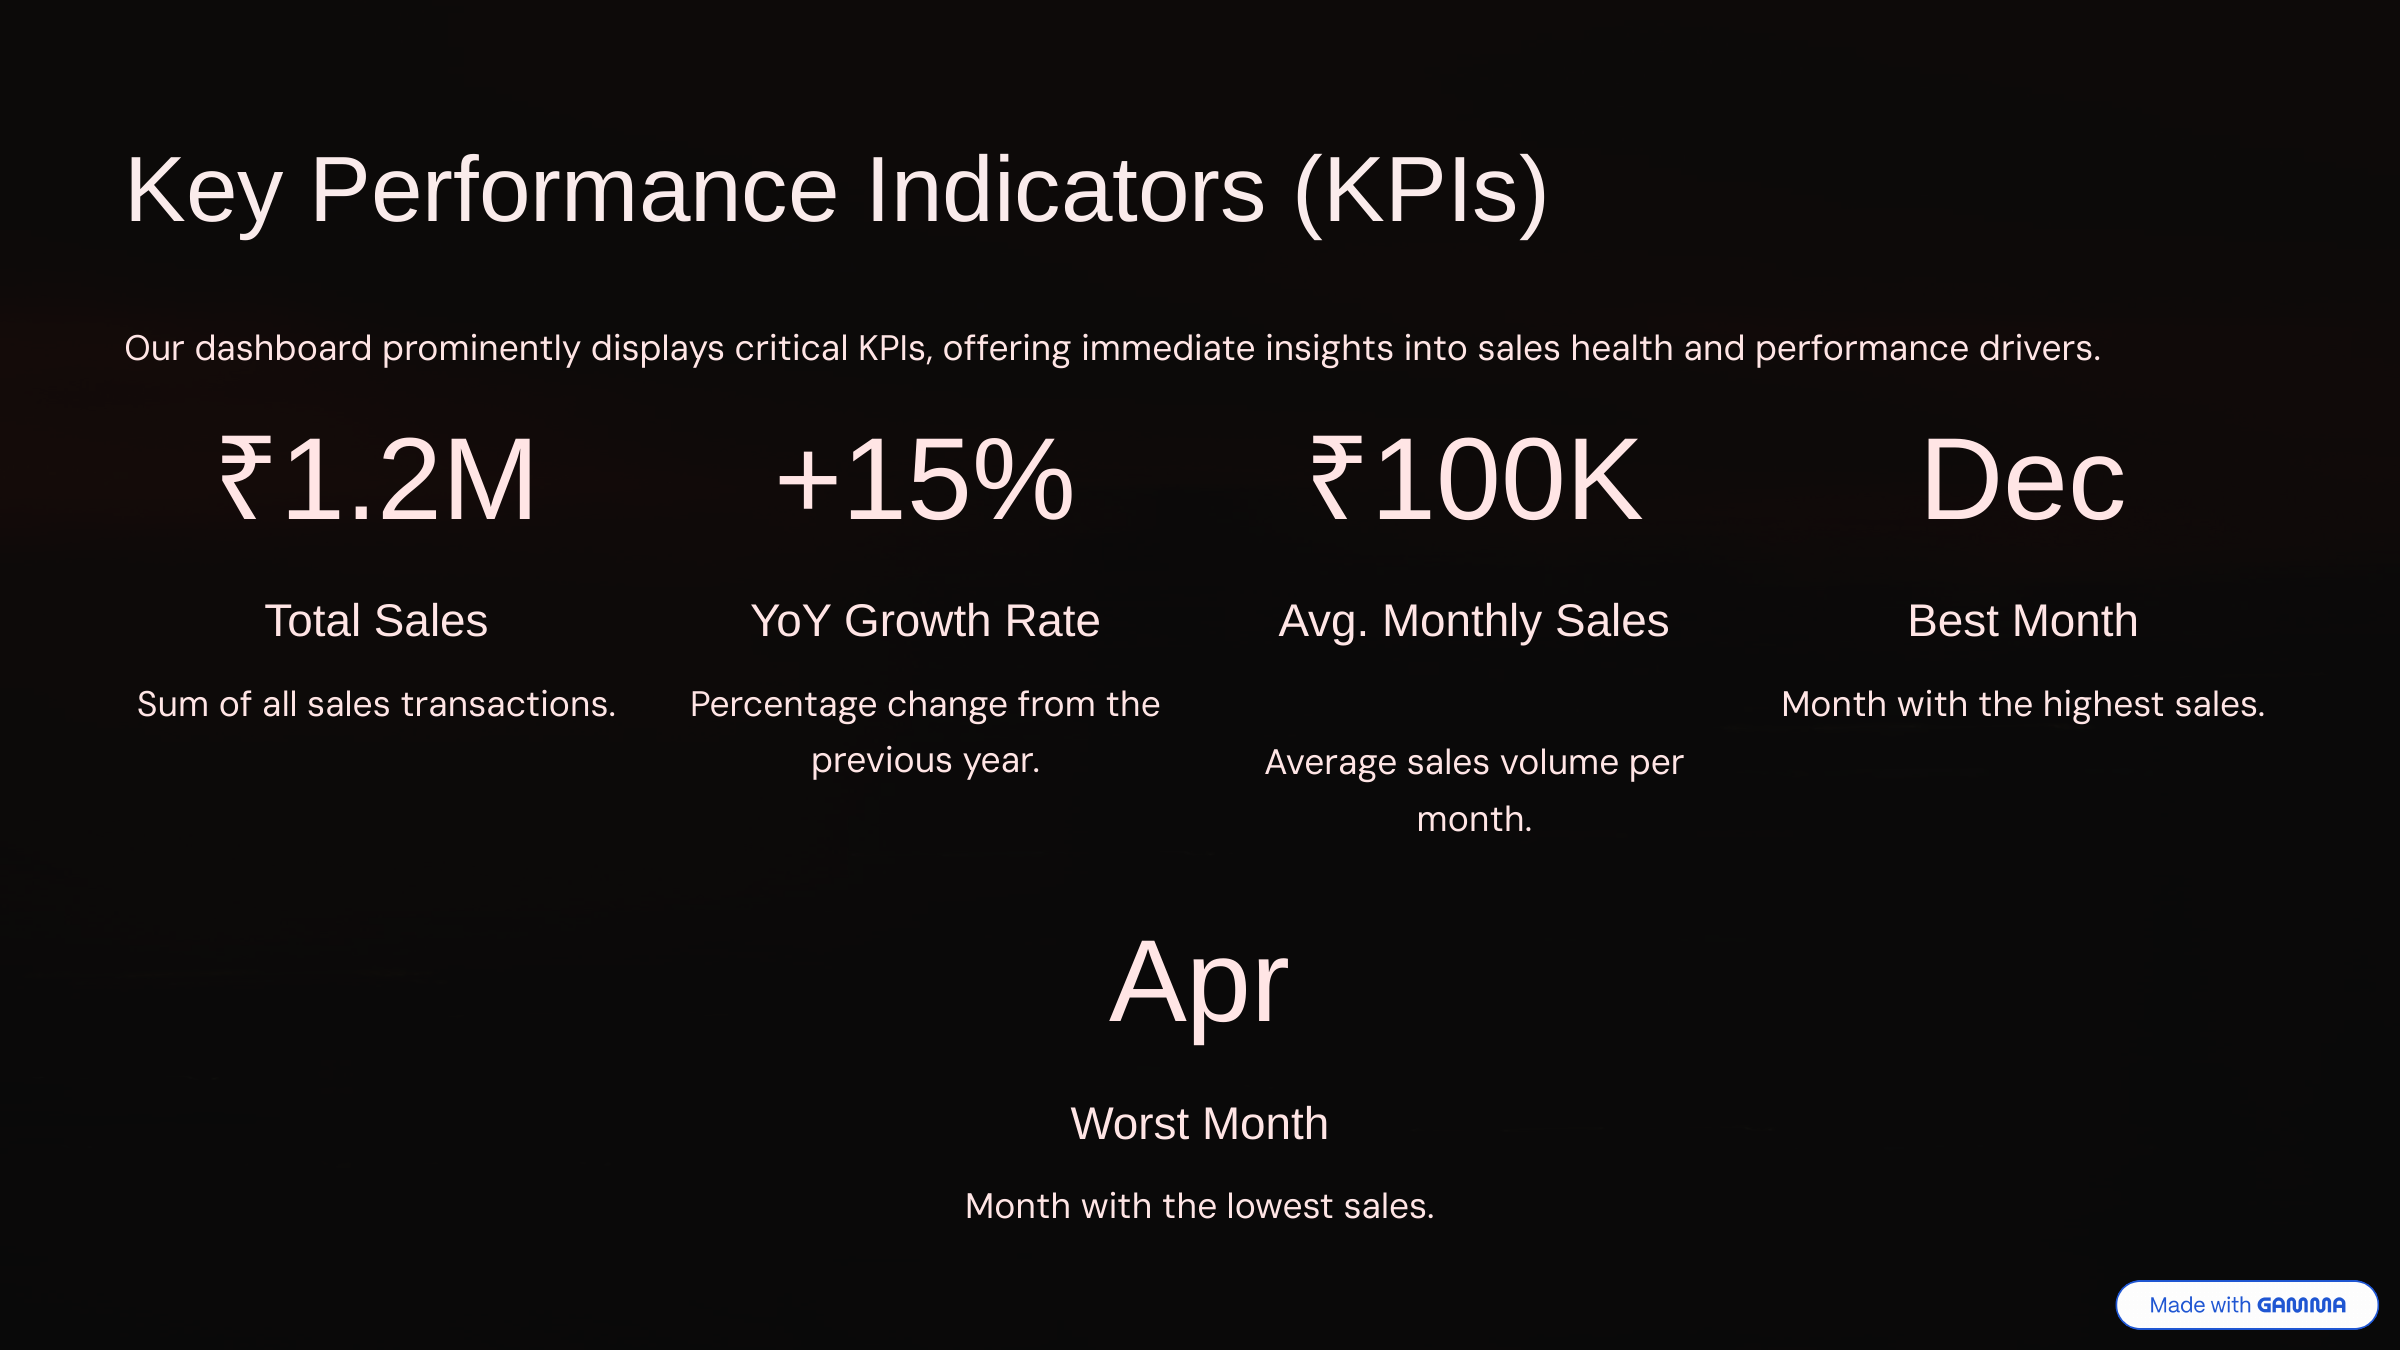

Key Performance Indicators (KPIs)
Our dashboard prominently displays critical KPIs, offering immediate insights into sales health and performance drivers.
₹1.2M
+15%
₹100K
Dec
Total Sales
YoY Growth Rate
Avg. Monthly Sales
Best Month
Sum of all sales transactions.
Percentage change from the previous year.
Month with the highest sales.
Average sales volume per month.
Apr
Worst Month
Month with the lowest sales.